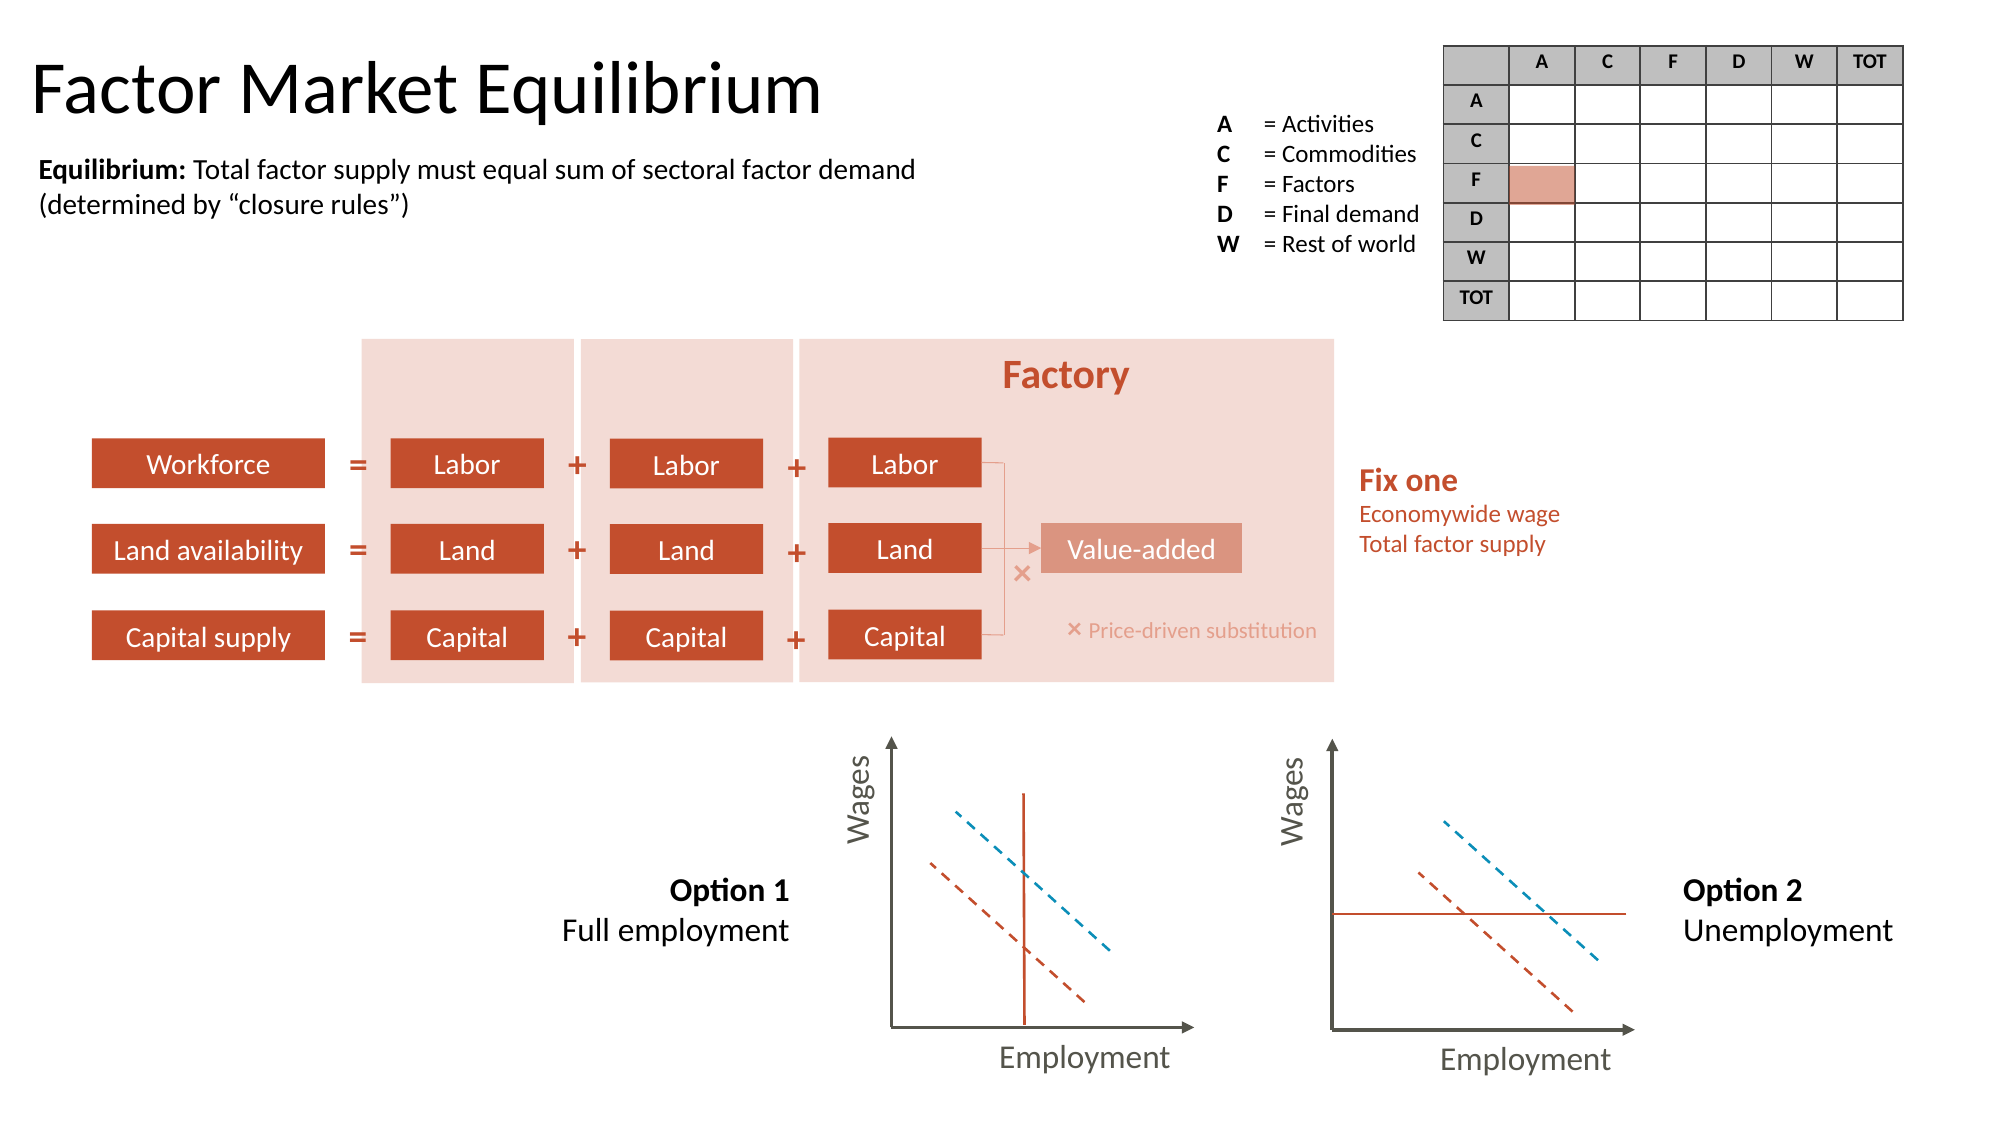

# Factor Market Equilibrium
|  | A | C | F | D | W | TOT |
| --- | --- | --- | --- | --- | --- | --- |
| A |  |  |  |  |  |  |
| C |  |  |  |  |  |  |
| F |  |  |  |  |  |  |
| D |  |  |  |  |  |  |
| W |  |  |  |  |  |  |
| TOT |  |  |  |  |  |  |
A	= Activities
C	= Commodities
F	= Factors
D	= Final demand
W	= Rest of world
Equilibrium: Total factor supply must equal sum of sectoral factor demand 	(determined by “closure rules”)

Factory

=
+
+
Labor
Workforce
Labor
Labor
Fix one
Economywide wage
Total factor supply
=
+
+
Land
Value-added
Land availability
Land
Land
×
× Price-driven substitution
=
+
+
Capital
Capital supply
Capital
Capital
Wages
Employment
Option 1
Full employment
Wages
Employment
Option 2
Unemployment